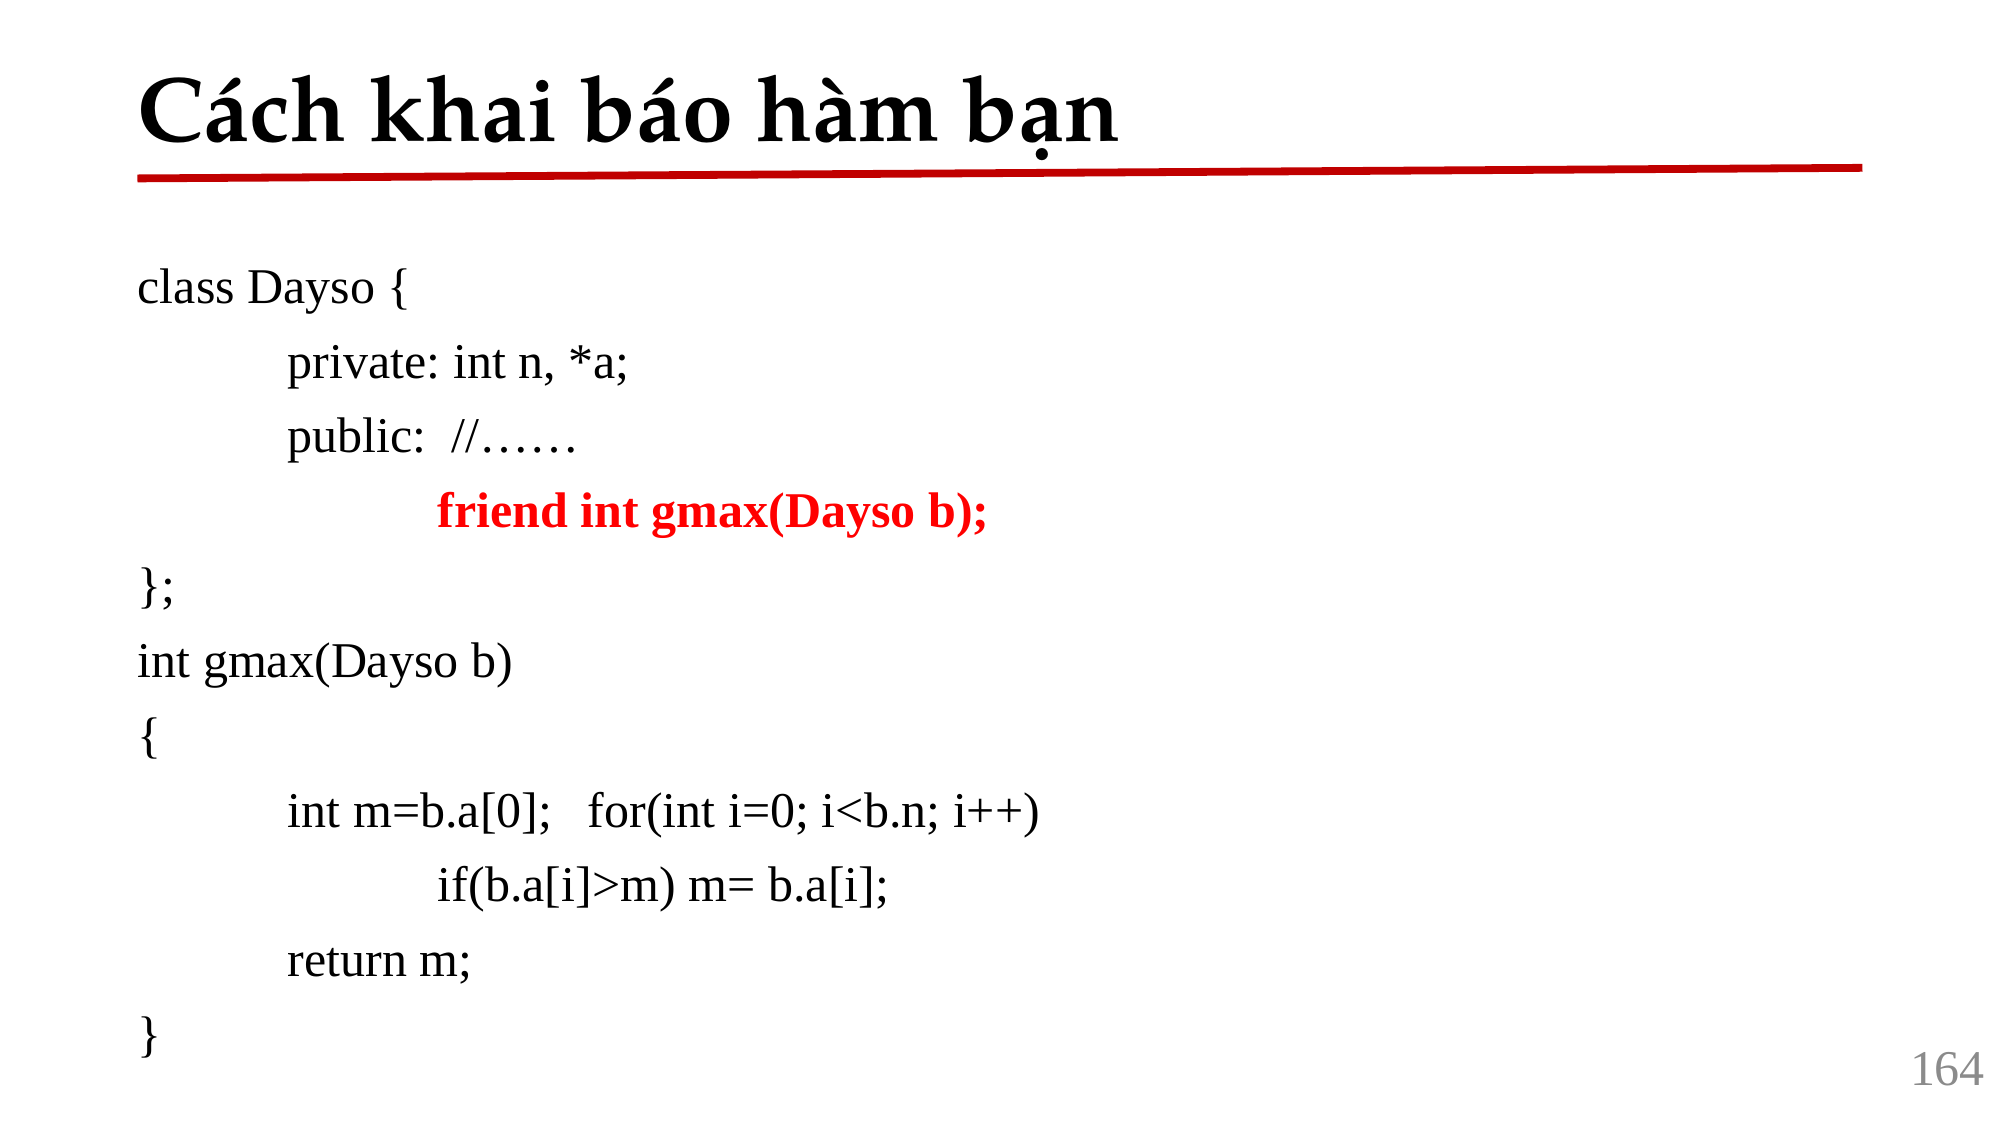

# Cách khai báo hàm bạn
class Dayso {
	private: int n, *a;
	public:  //……
		friend int gmax(Dayso b);
};
int gmax(Dayso b)
{
	int m=b.a[0];  	for(int i=0; i<b.n; i++)
		if(b.a[i]>m) m= b.a[i];
	return m;
}
164